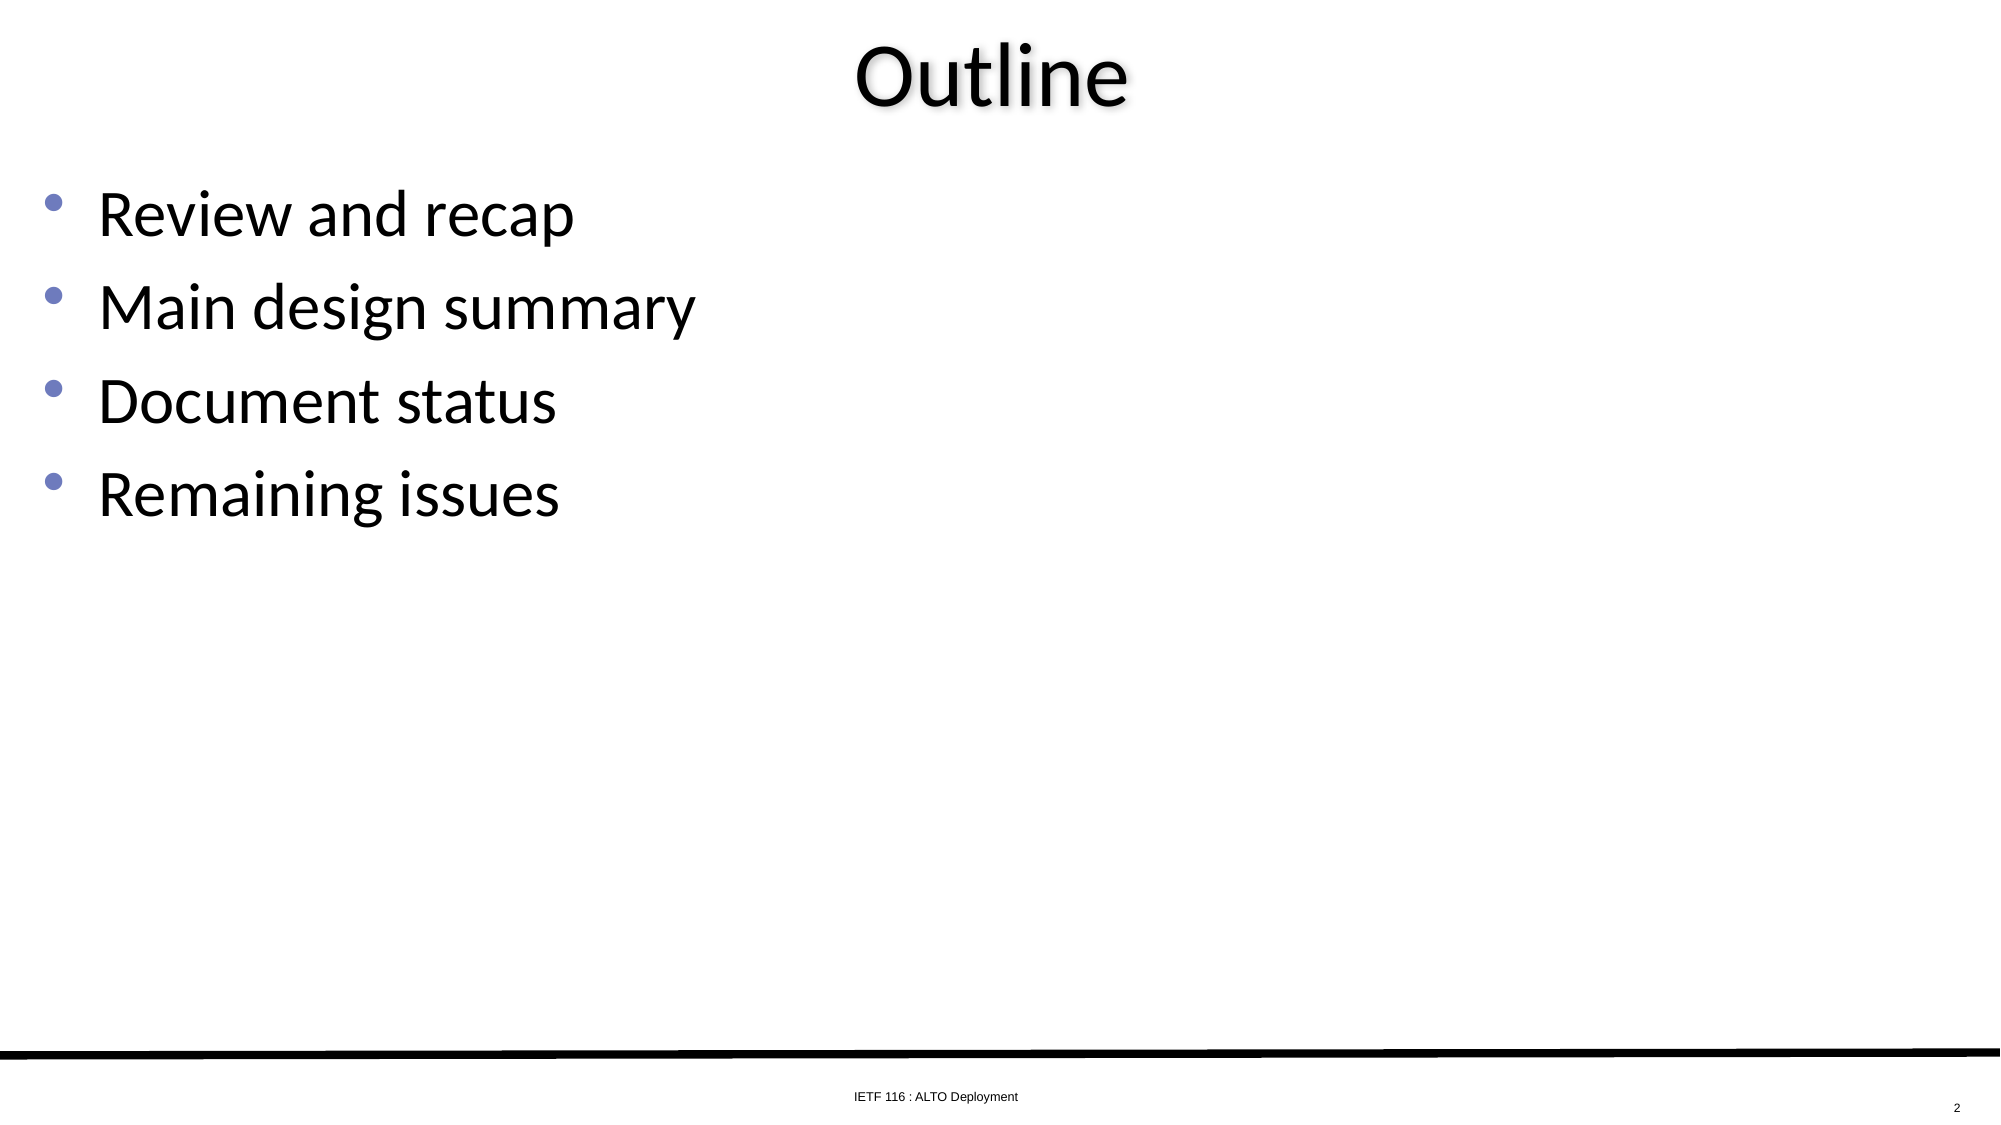

# Outline
Review and recap
Main design summary
Document status
Remaining issues